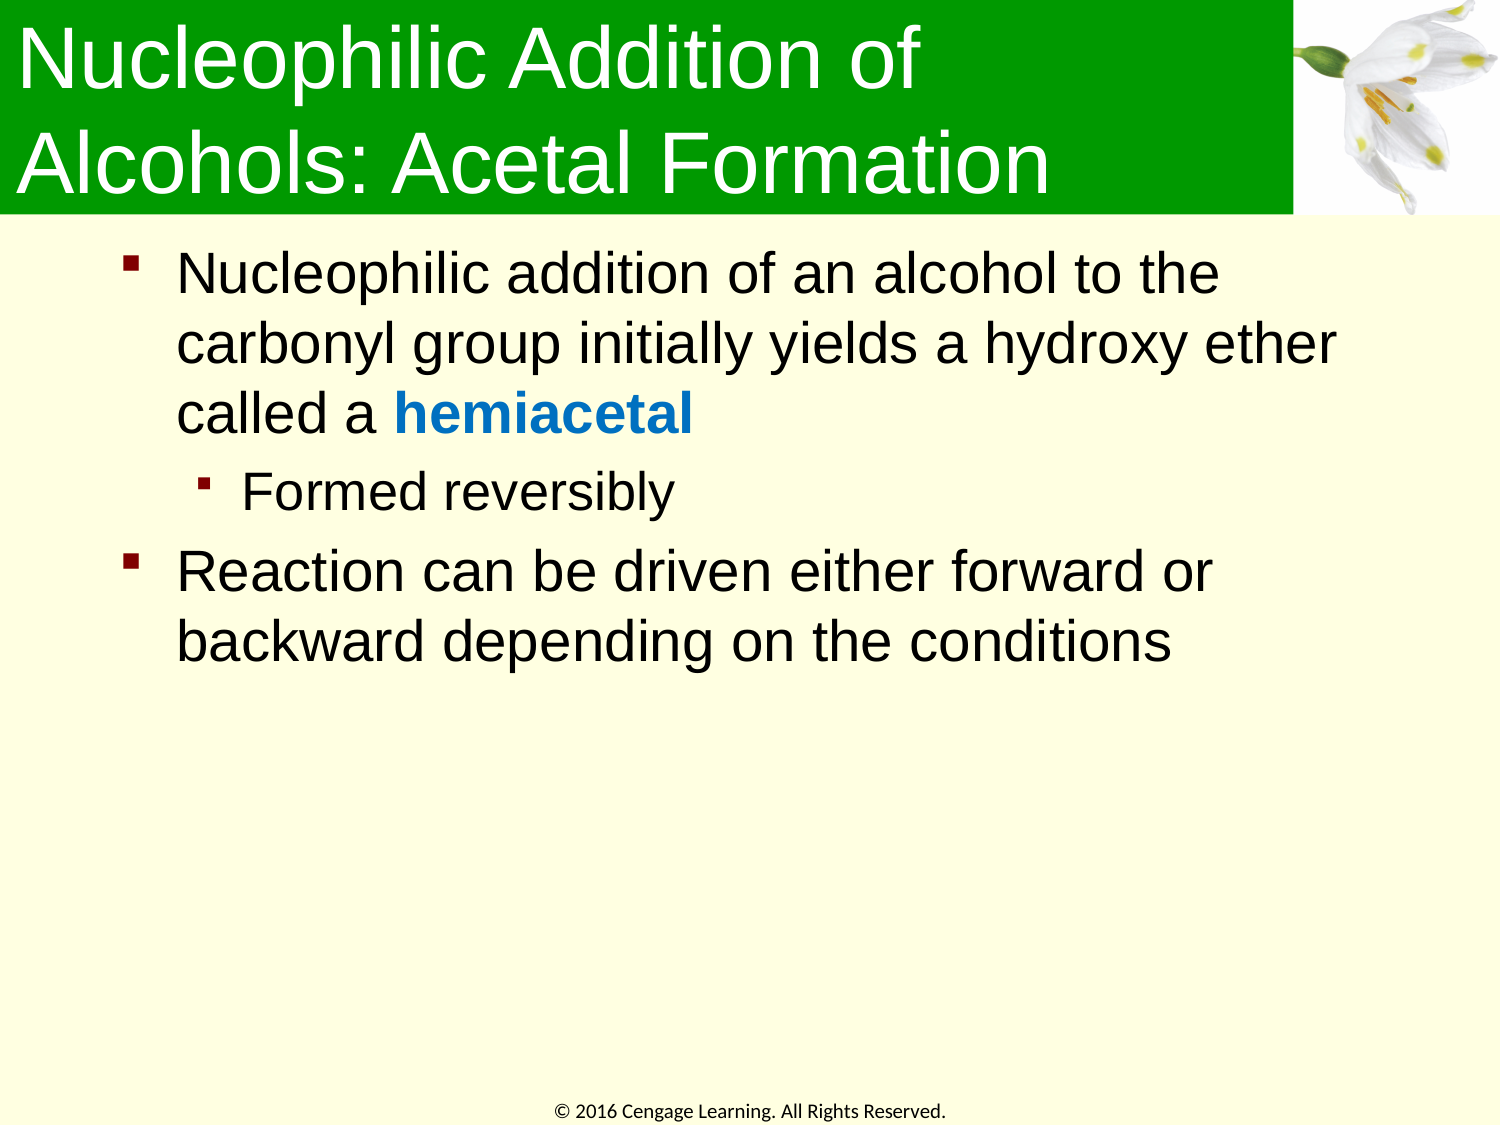

# Nucleophilic Addition of Alcohols: Acetal Formation
Nucleophilic addition of an alcohol to the carbonyl group initially yields a hydroxy ether called a hemiacetal
Formed reversibly
Reaction can be driven either forward or backward depending on the conditions